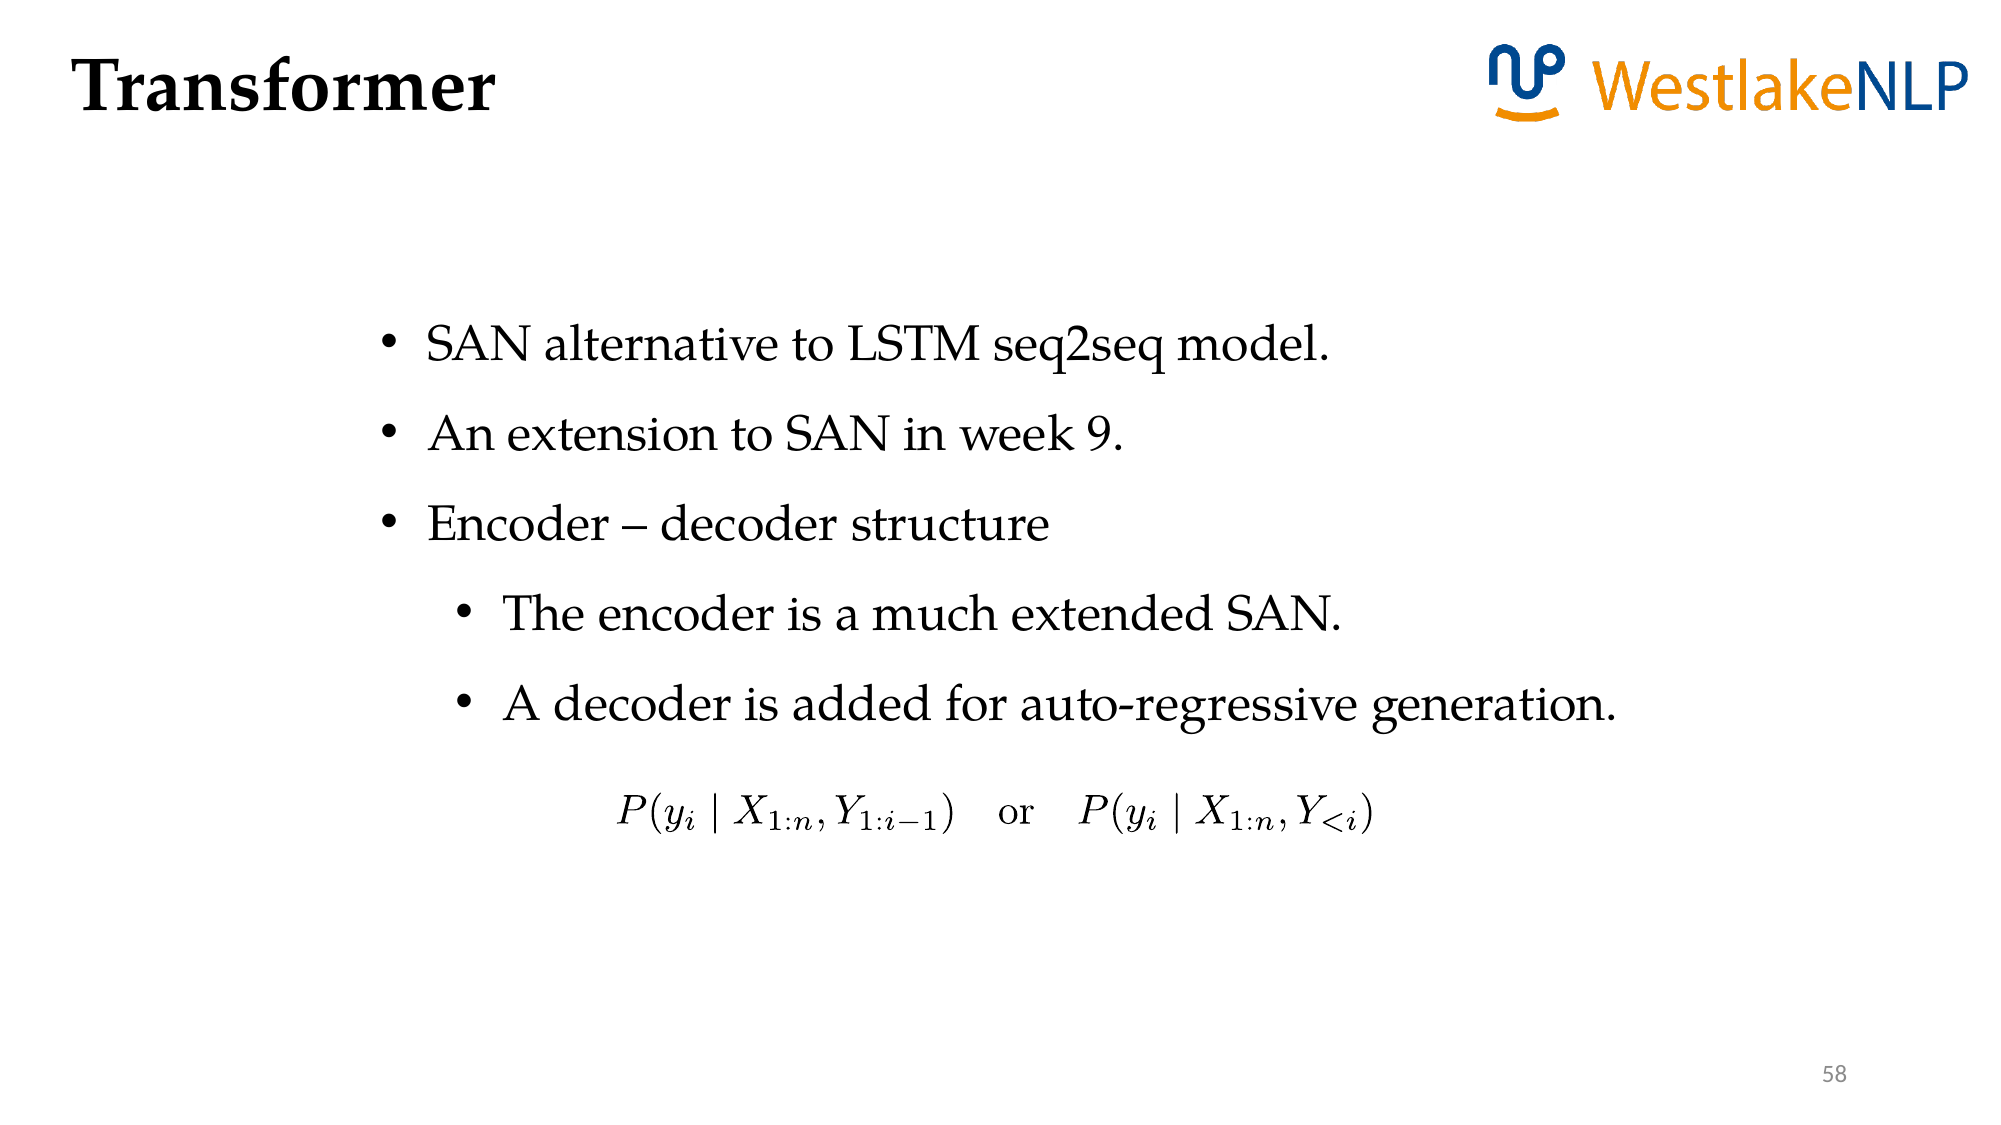

Transformer
SAN alternative to LSTM seq2seq model.
An extension to SAN in week 9.
Encoder – decoder structure
The encoder is a much extended SAN.
A decoder is added for auto-regressive generation.

58